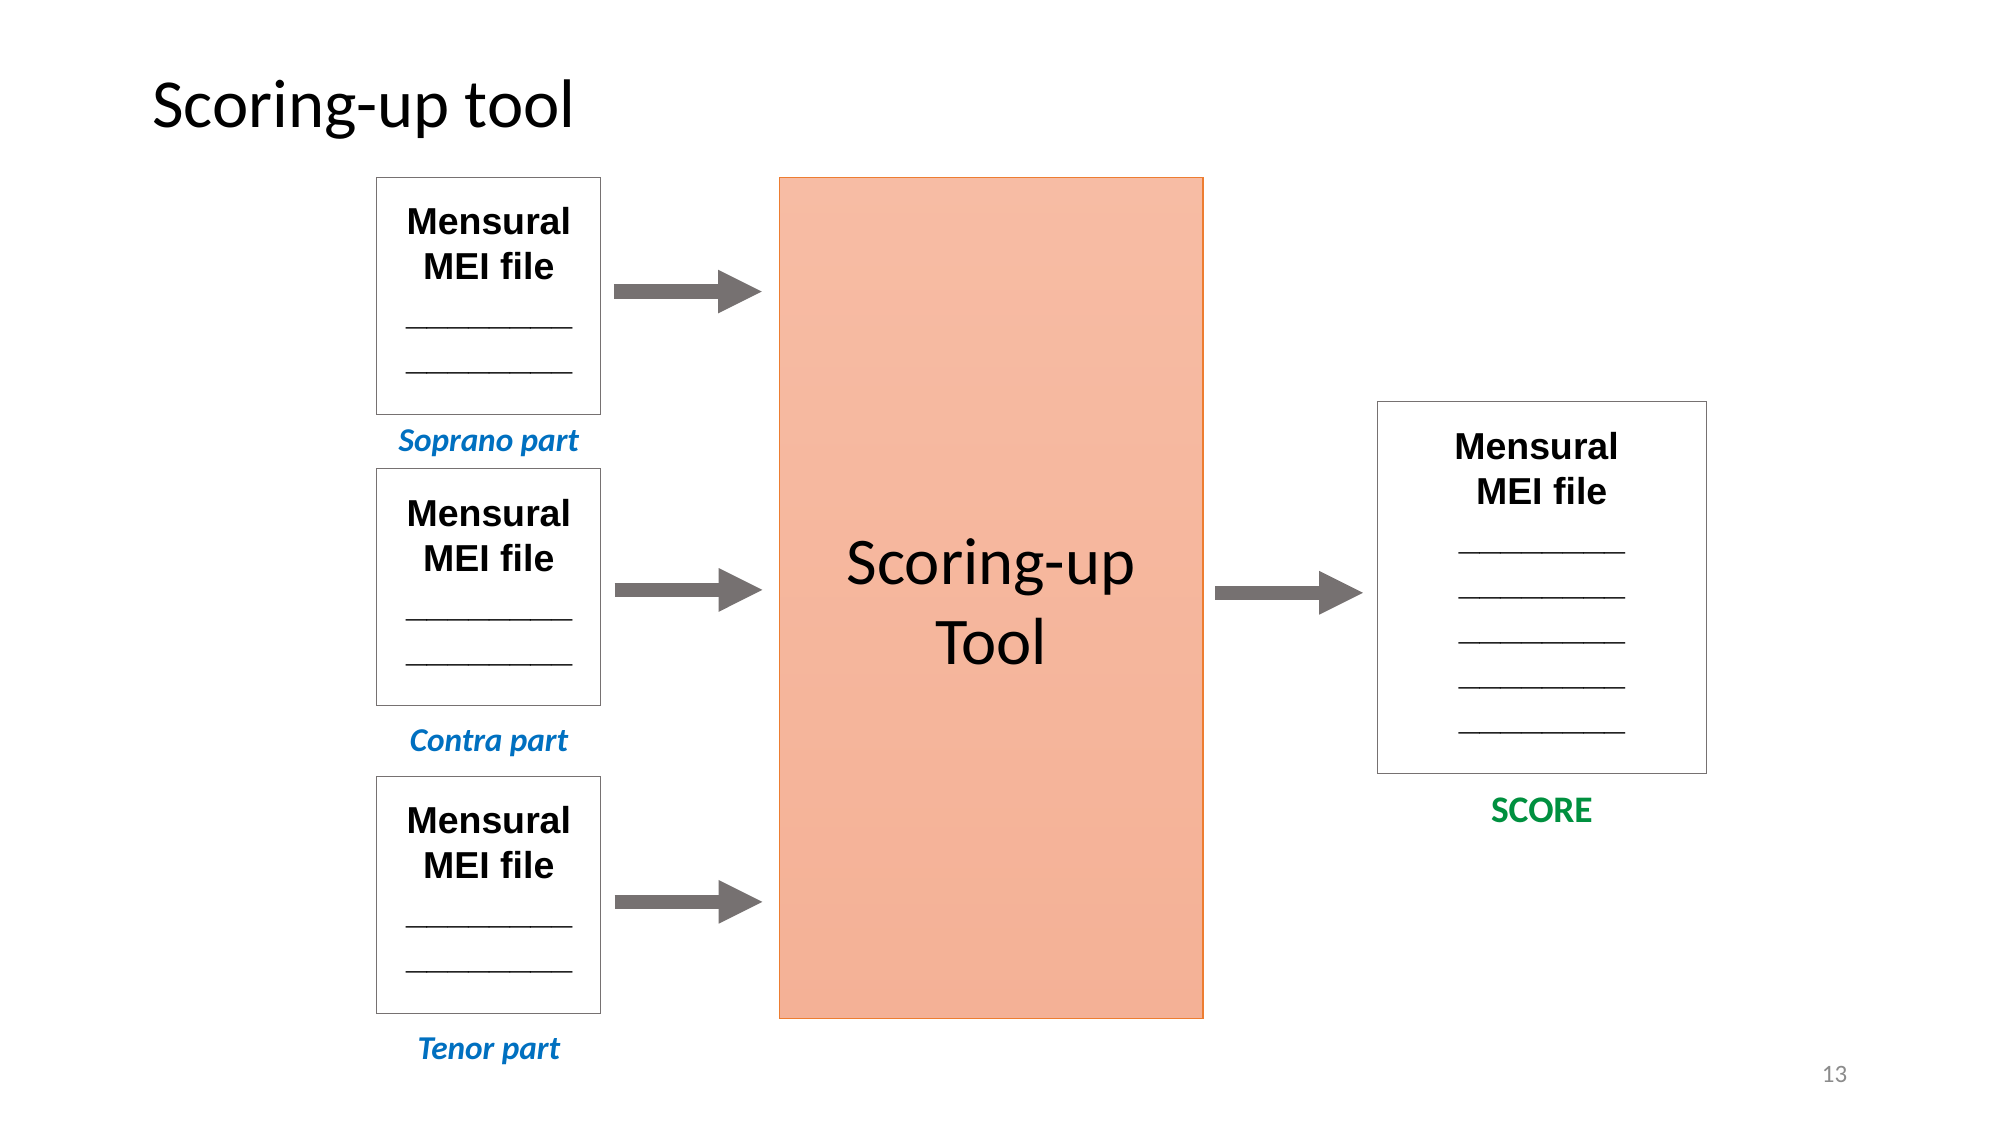

Scoring-up tool

Mensural MEI file
________
________

Scoring-up
Tool

Mensural
MEI file
________
________
________
________
________

Soprano part

Mensural MEI file
________
________

Contra part

Mensural MEI file
________
________

SCORE
Tenor part
13